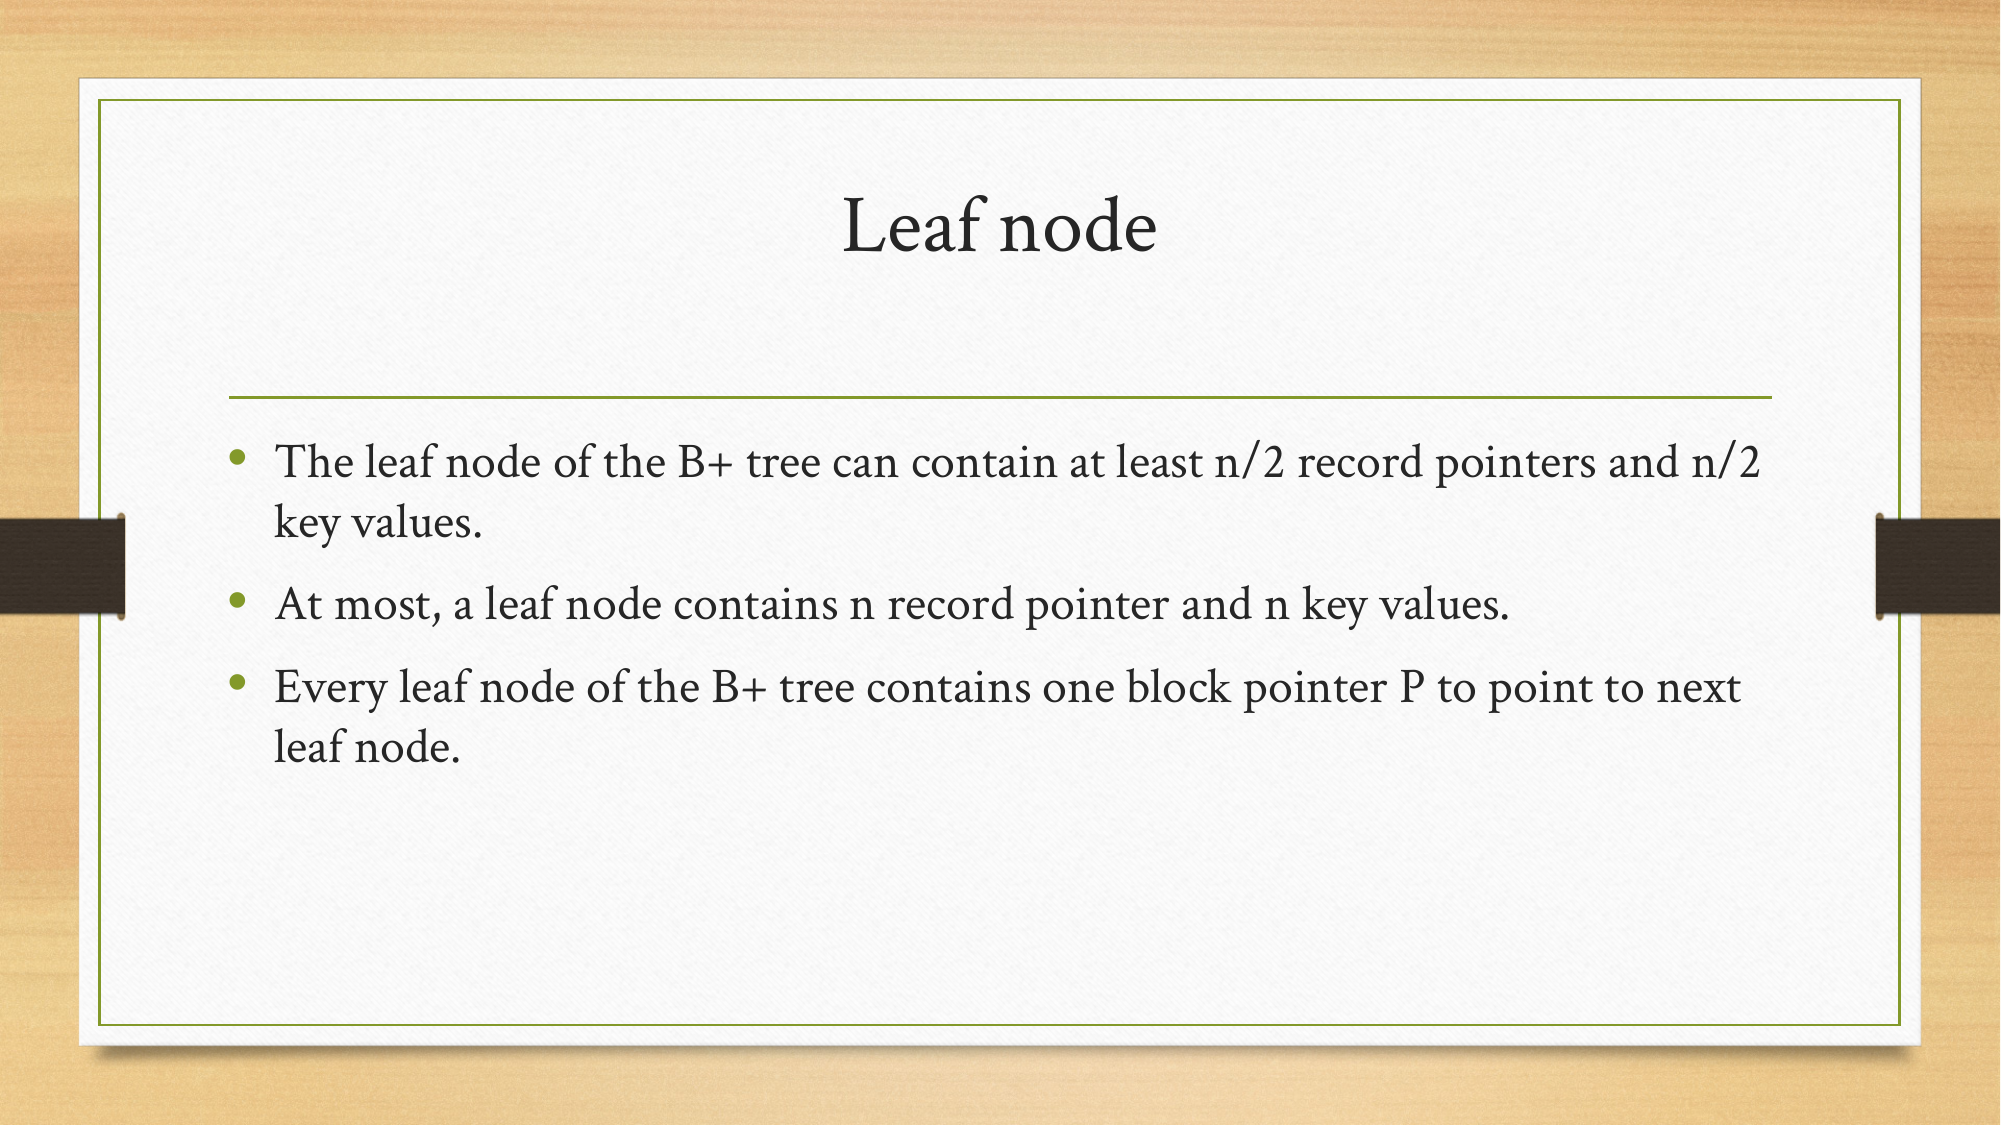

# Leaf node
The leaf node of the B+ tree can contain at least n/2 record pointers and n/2 key values.
At most, a leaf node contains n record pointer and n key values.
Every leaf node of the B+ tree contains one block pointer P to point to next leaf node.